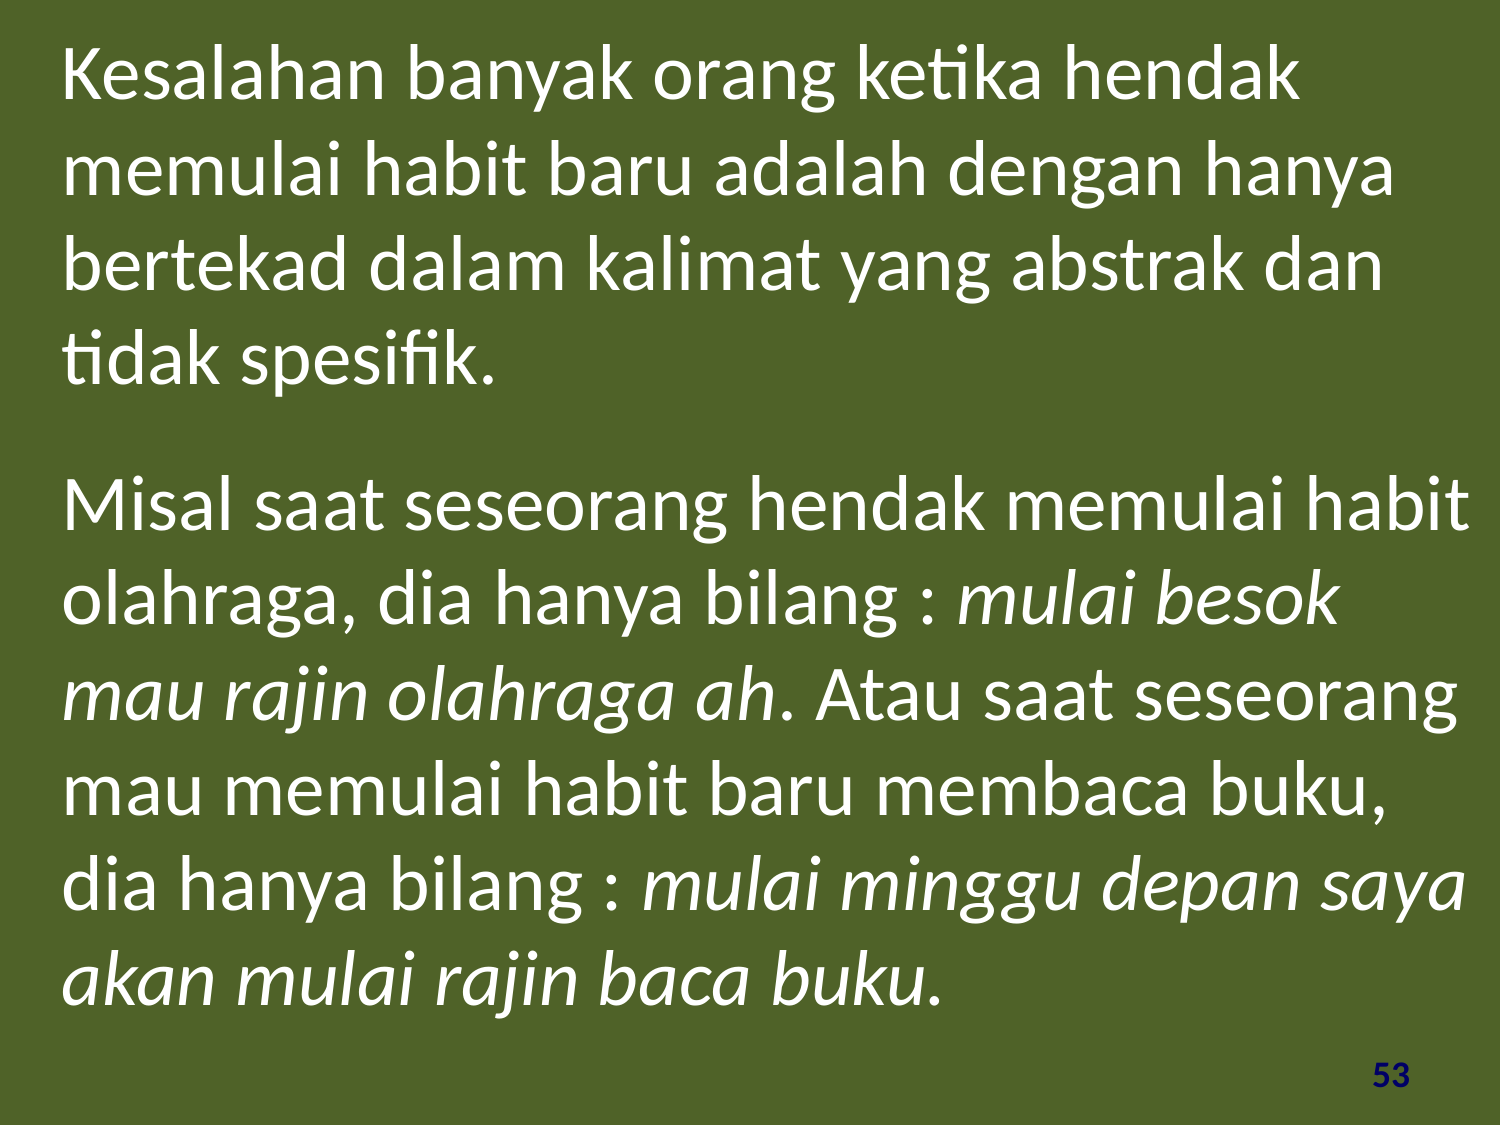

Kesalahan banyak orang ketika hendak memulai habit baru adalah dengan hanya bertekad dalam kalimat yang abstrak dan tidak spesifik.
Misal saat seseorang hendak memulai habit olahraga, dia hanya bilang : mulai besok mau rajin olahraga ah. Atau saat seseorang mau memulai habit baru membaca buku, dia hanya bilang : mulai minggu depan saya akan mulai rajin baca buku.
53